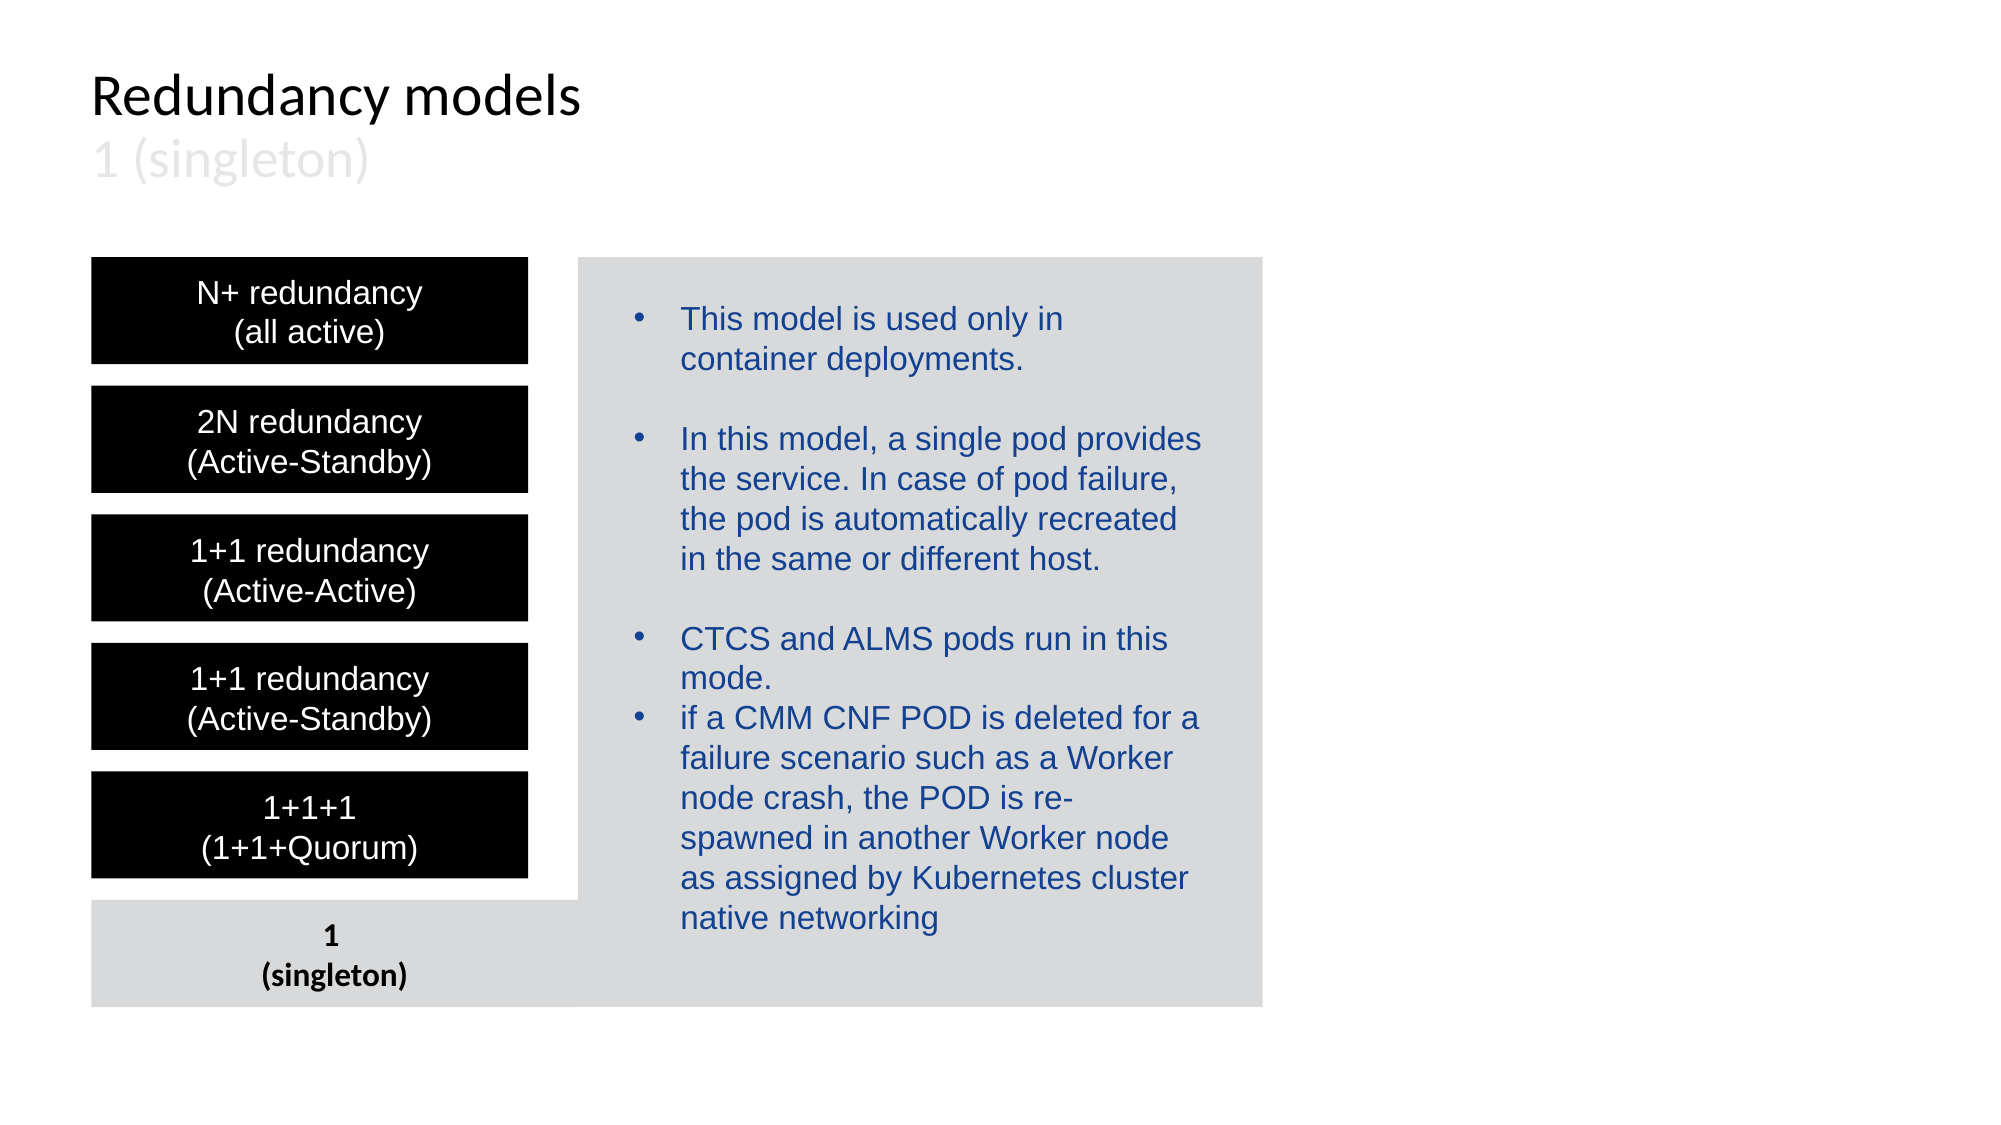

# Redundancy models
1 (singleton)
N+ redundancy
(all active)

This model is used only in container deployments.

In this model, a single pod provides the service. In case of pod failure, the pod is automatically recreated in the same or different host.

CTCS and ALMS pods run in this mode.
if a CMM CNF POD is deleted for a failure scenario such as a Worker node crash, the POD is re-spawned in another Worker node as assigned by Kubernetes cluster native networking
2N redundancy
(Active-Standby)
1+1 redundancy
(Active-Active)
1+1 redundancy
(Active-Standby)
1+1+1
(1+1+Quorum)
1
(singleton)